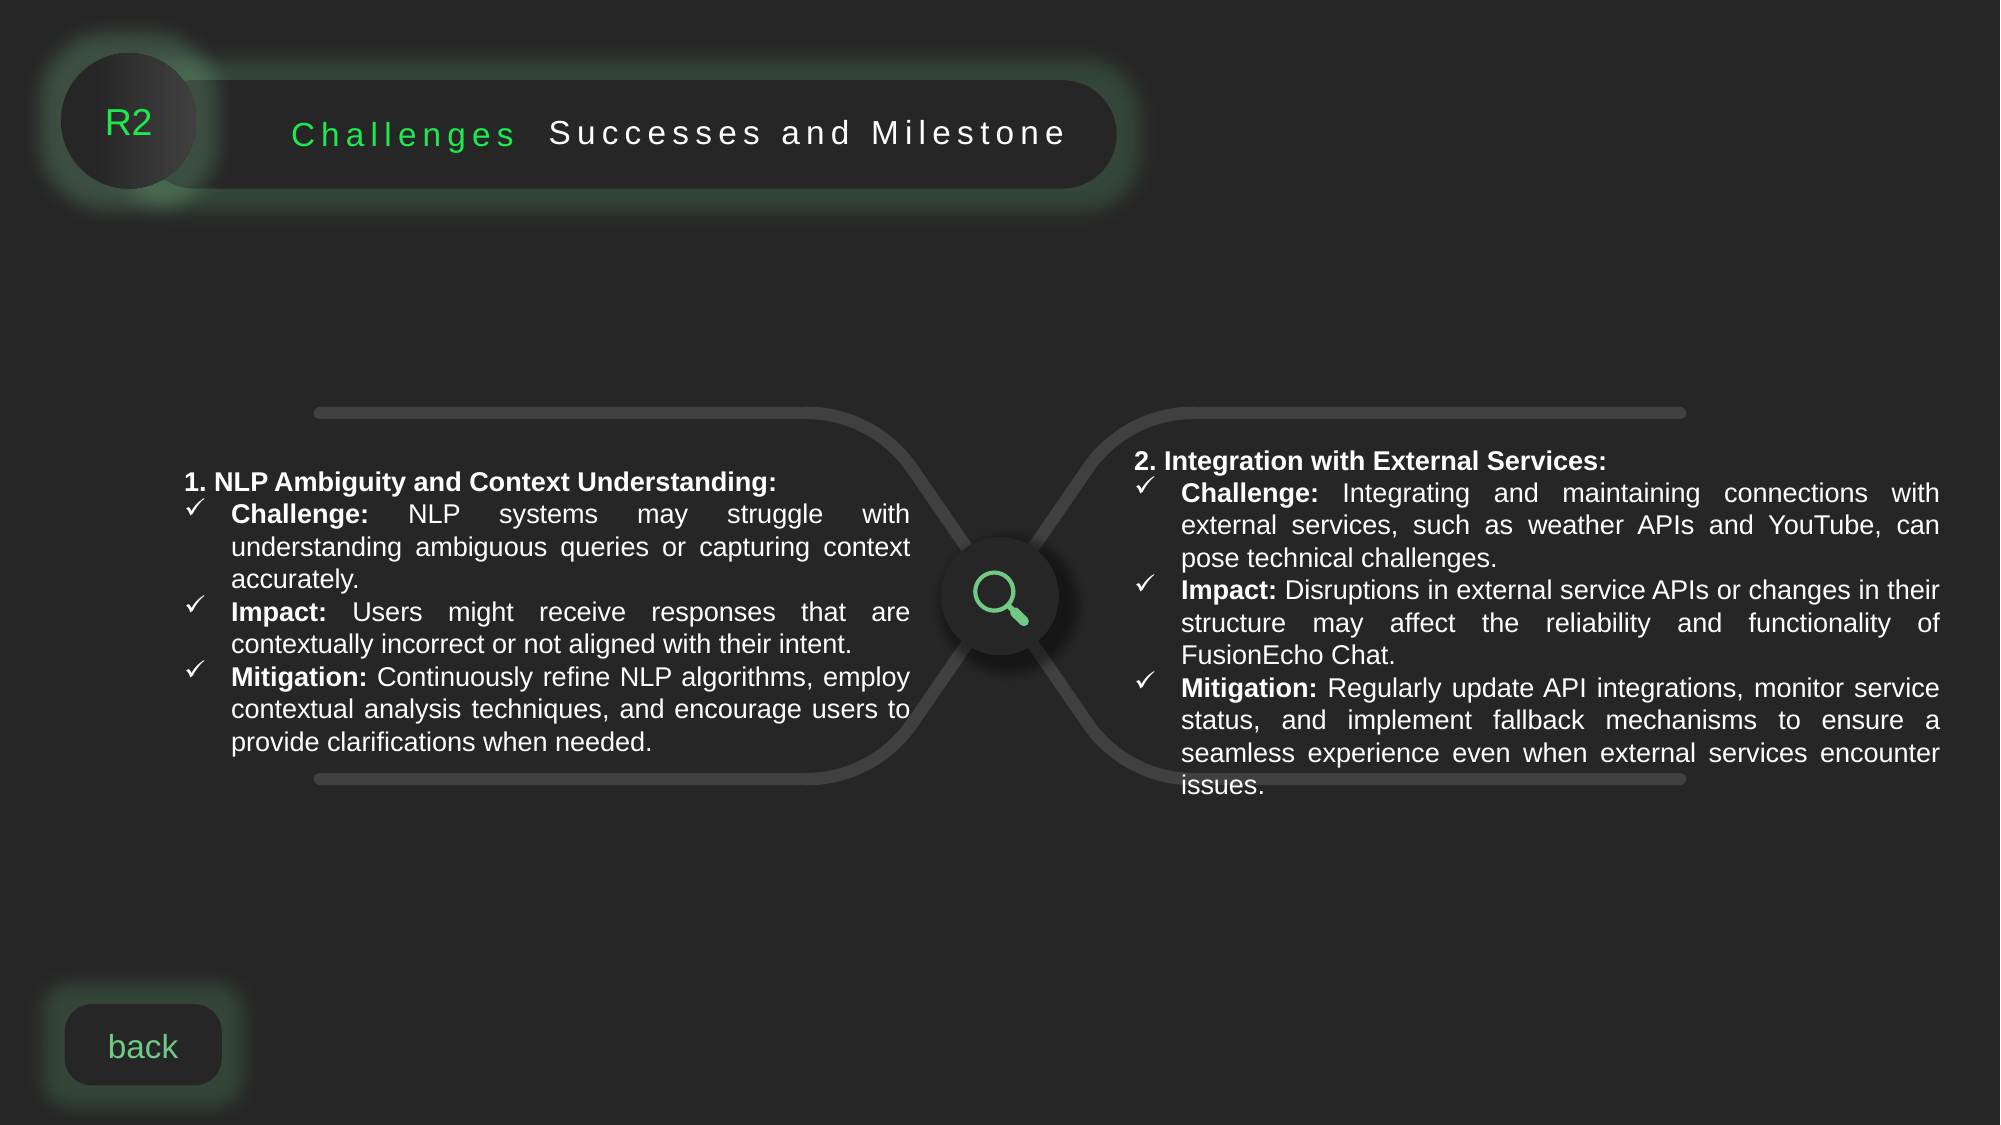

R2

Successes and Milestone
Challenges

2. Integration with External Services:
Challenge: Integrating and maintaining connections with external services, such as weather APIs and YouTube, can pose technical challenges.
Impact: Disruptions in external service APIs or changes in their structure may affect the reliability and functionality of FusionEcho Chat.
Mitigation: Regularly update API integrations, monitor service status, and implement fallback mechanisms to ensure a seamless experience even when external services encounter issues.

1. NLP Ambiguity and Context Understanding:
Challenge: NLP systems may struggle with understanding ambiguous queries or capturing context accurately.
Impact: Users might receive responses that are contextually incorrect or not aligned with their intent.
Mitigation: Continuously refine NLP algorithms, employ contextual analysis techniques, and encourage users to provide clarifications when needed.

back